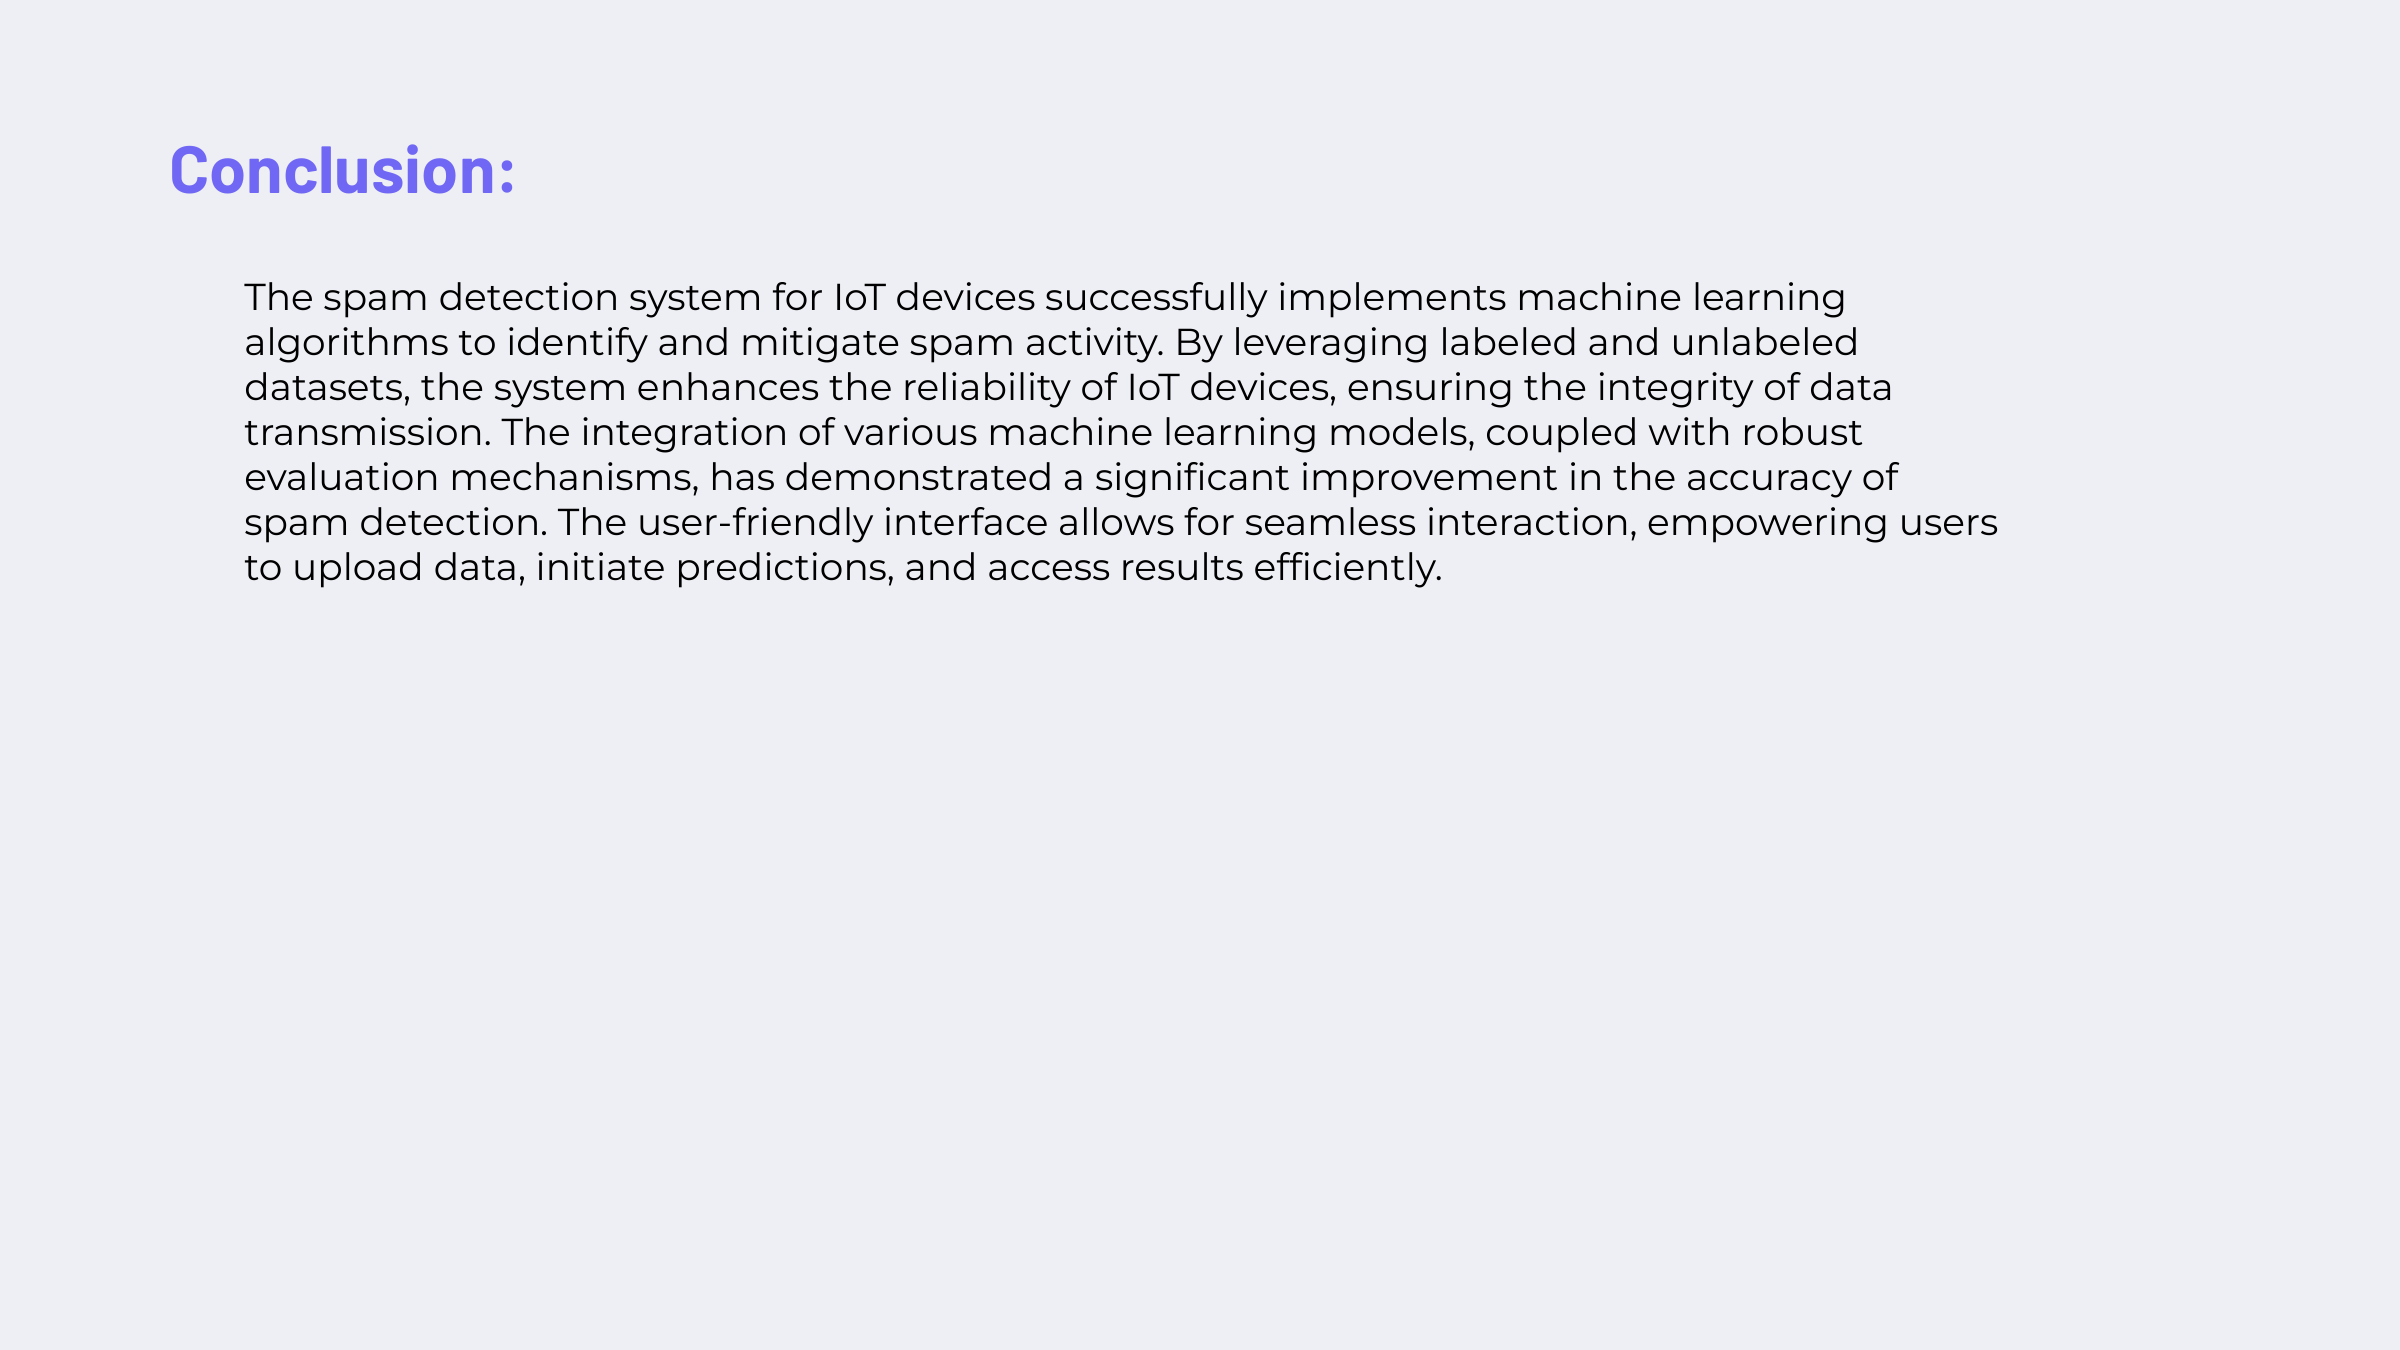

Conclusion:
The spam detection system for IoT devices successfully implements machine learning algorithms to identify and mitigate spam activity. By leveraging labeled and unlabeled datasets, the system enhances the reliability of IoT devices, ensuring the integrity of data transmission. The integration of various machine learning models, coupled with robust evaluation mechanisms, has demonstrated a significant improvement in the accuracy of spam detection. The user-friendly interface allows for seamless interaction, empowering users to upload data, initiate predictions, and access results efficiently.